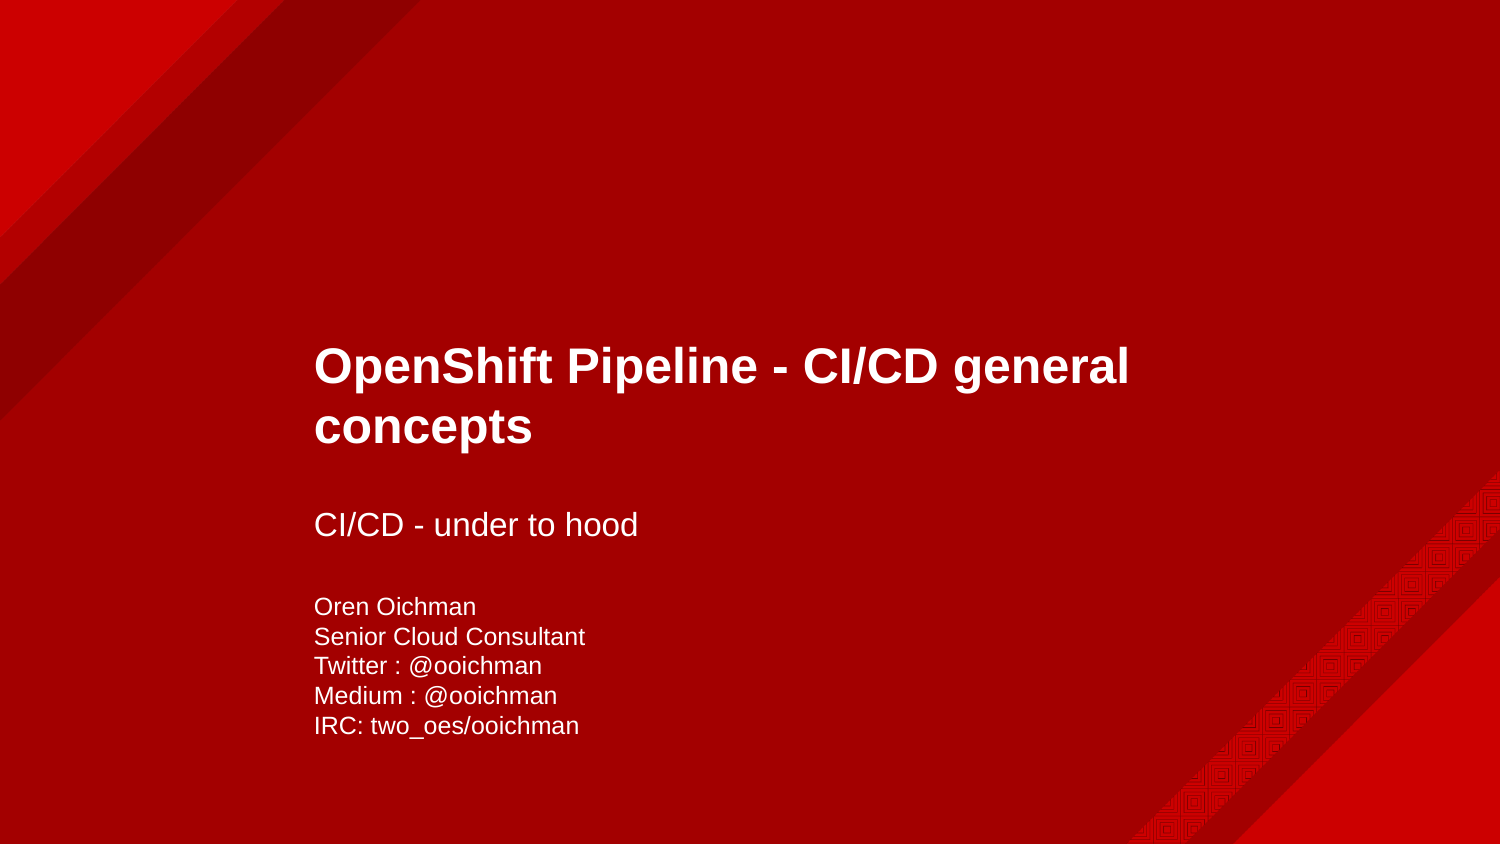

# OpenShift Pipeline - CI/CD general concepts
CI/CD - under to hood
Oren Oichman
Senior Cloud Consultant
Twitter : @ooichman
Medium : @ooichman
IRC: two_oes/ooichman